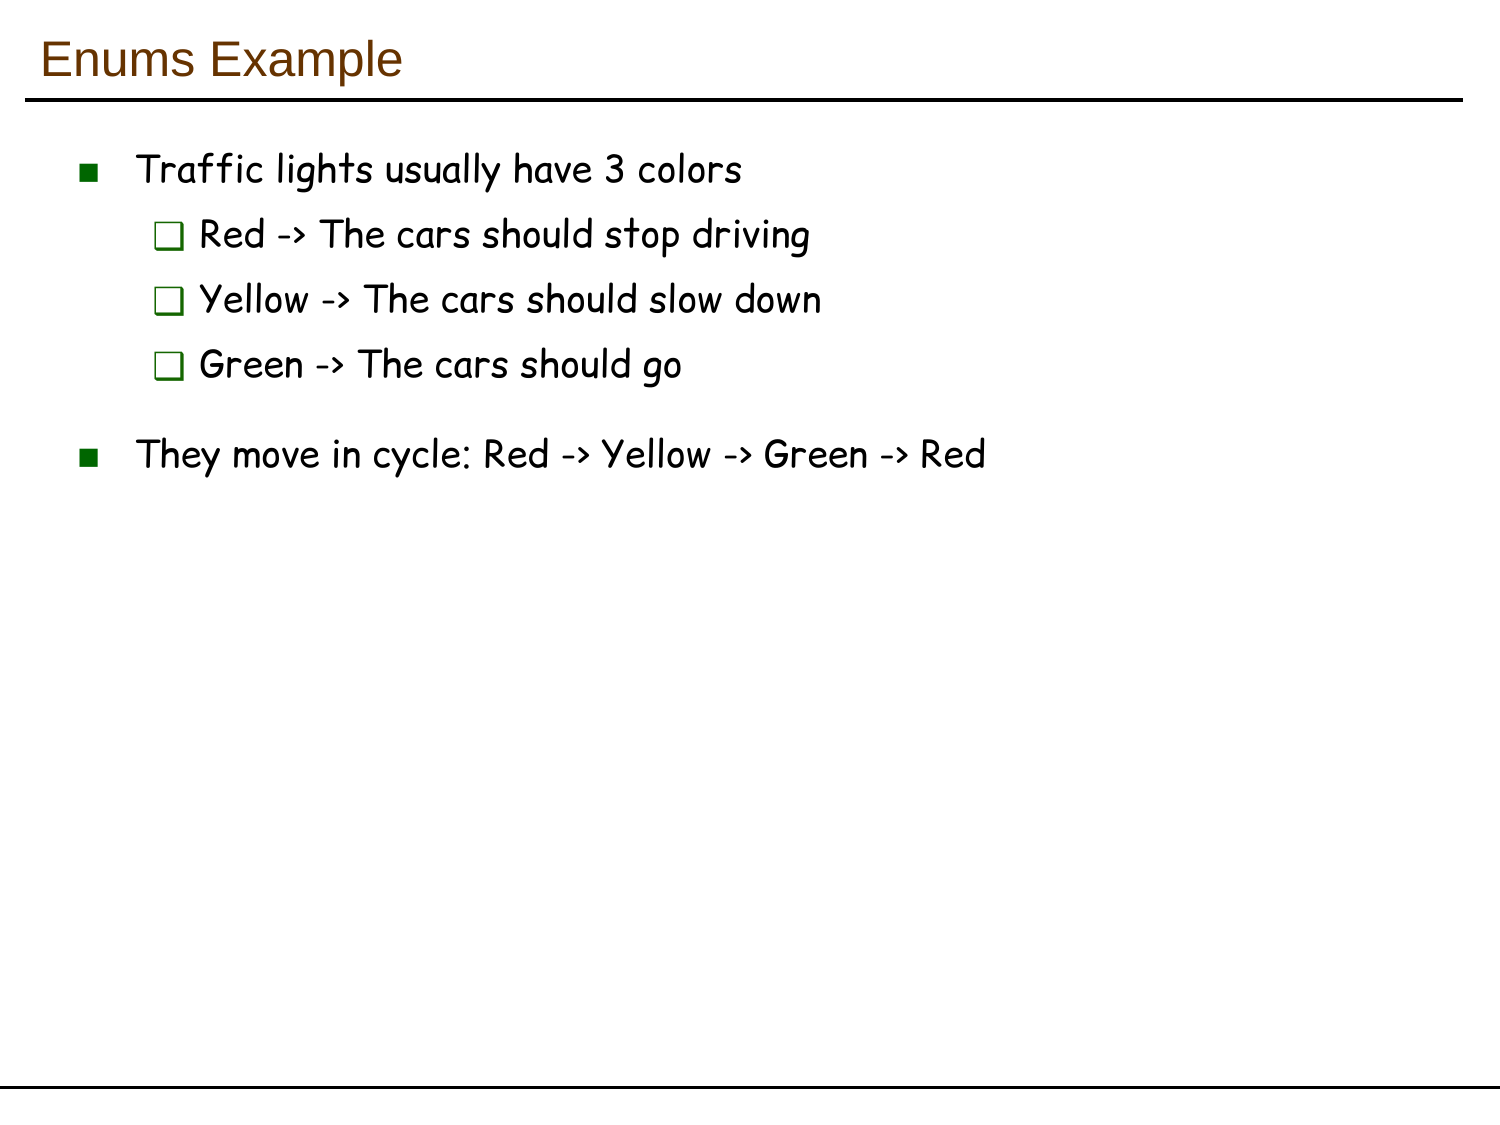

Enums Example

Traffic lights usually have 3 colors
Red -> The cars should stop driving
Yellow -> The cars should slow down
Green -> The cars should go

They move in cycle: Red -> Yellow -> Green -> Red